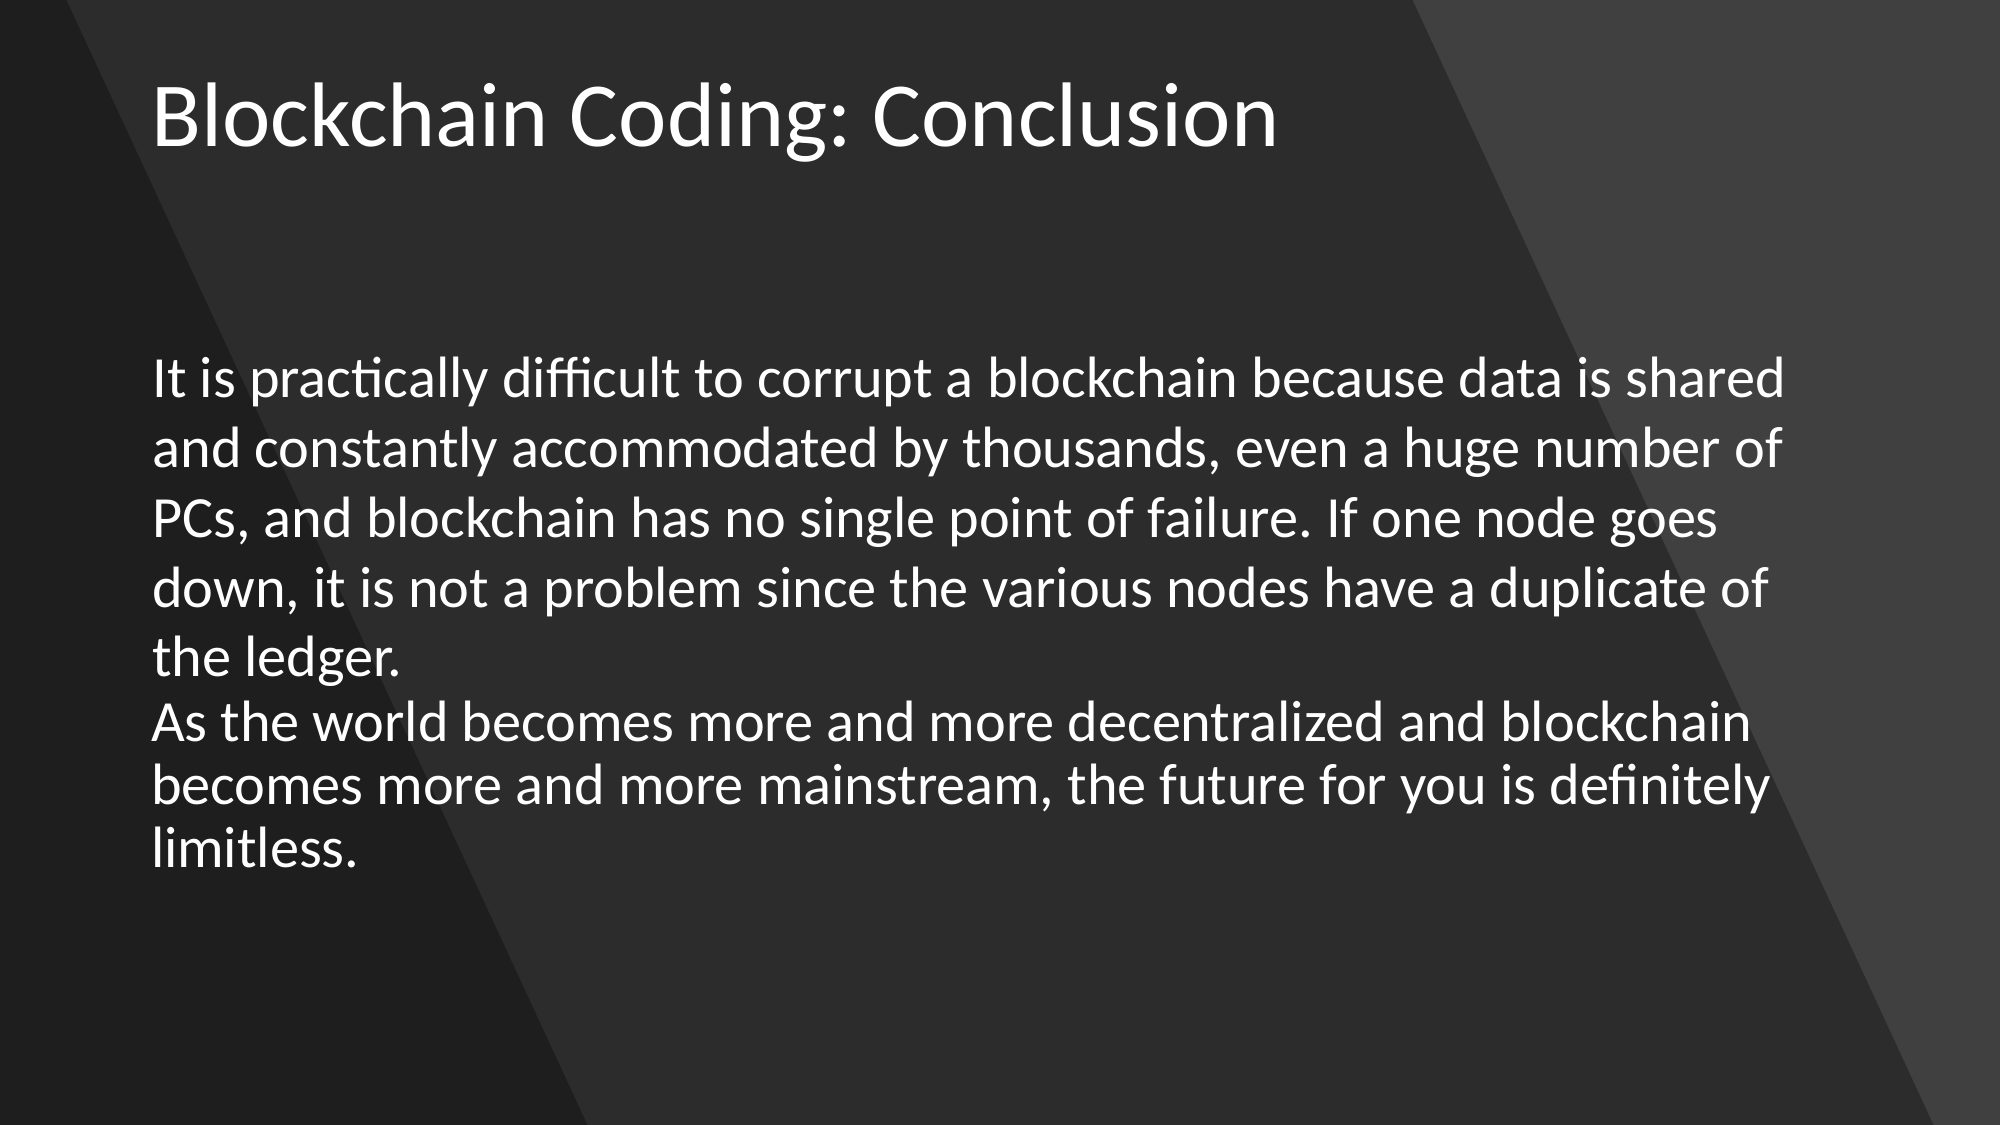

Blockchain Coding: Conclusion

It is practically difficult to corrupt a blockchain because data is shared and constantly accommodated by thousands, even a huge number of PCs, and blockchain has no single point of failure. If one node goes down, it is not a problem since the various nodes have a duplicate of the ledger.
As the world becomes more and more decentralized and blockchain becomes more and more mainstream, the future for you is definitely limitless.